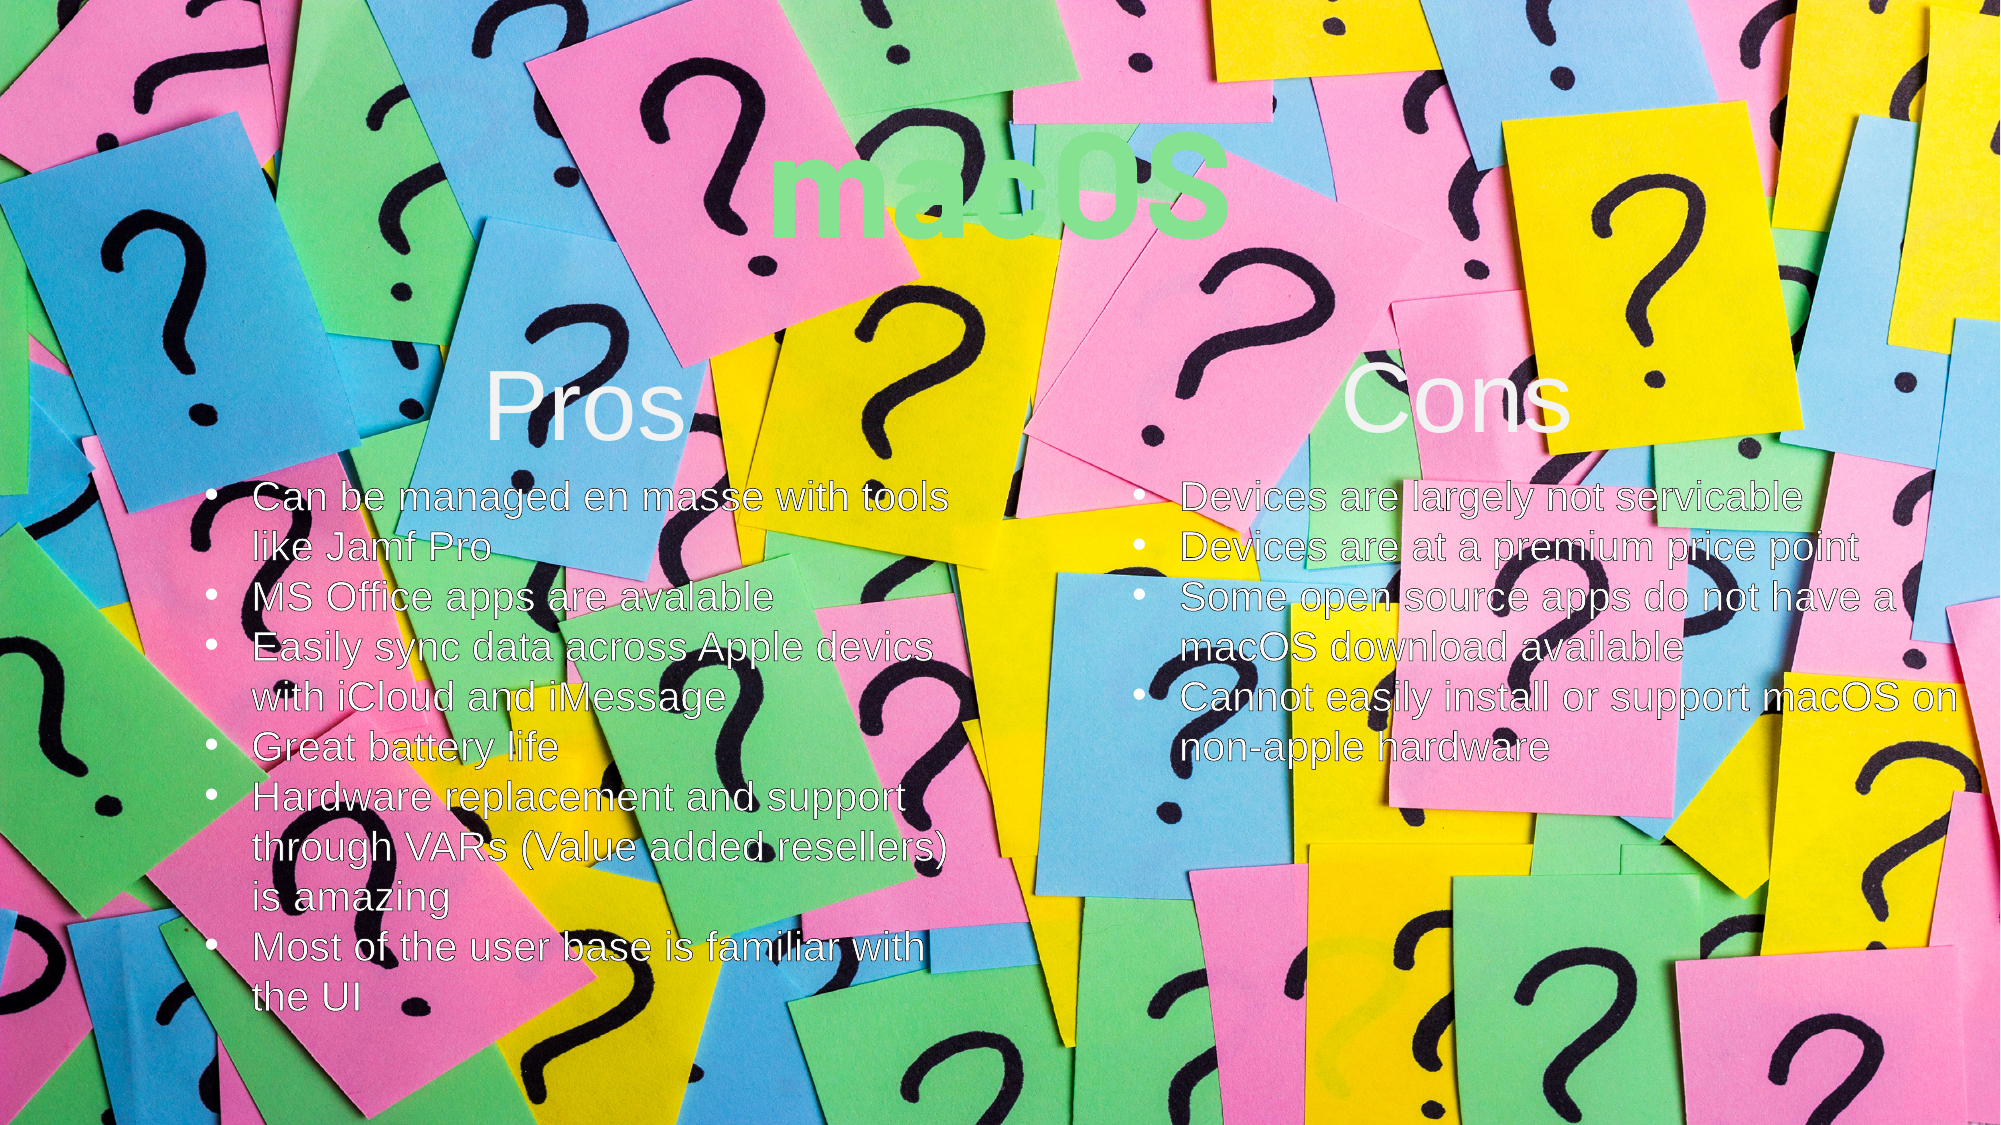

macOS
Cons
Pros

Can be managed en masse with tools like Jamf Pro
MS Office apps are avalable
Easily sync data across Apple devics with iCloud and iMessage
Great battery life
Hardware replacement and support through VARs (Value added resellers) is amazing
Most of the user base is familiar with the UI

Devices are largely not servicable
Devices are at a premium price point
Some open source apps do not have a macOS download available
Cannot easily install or support macOS on non-apple hardware